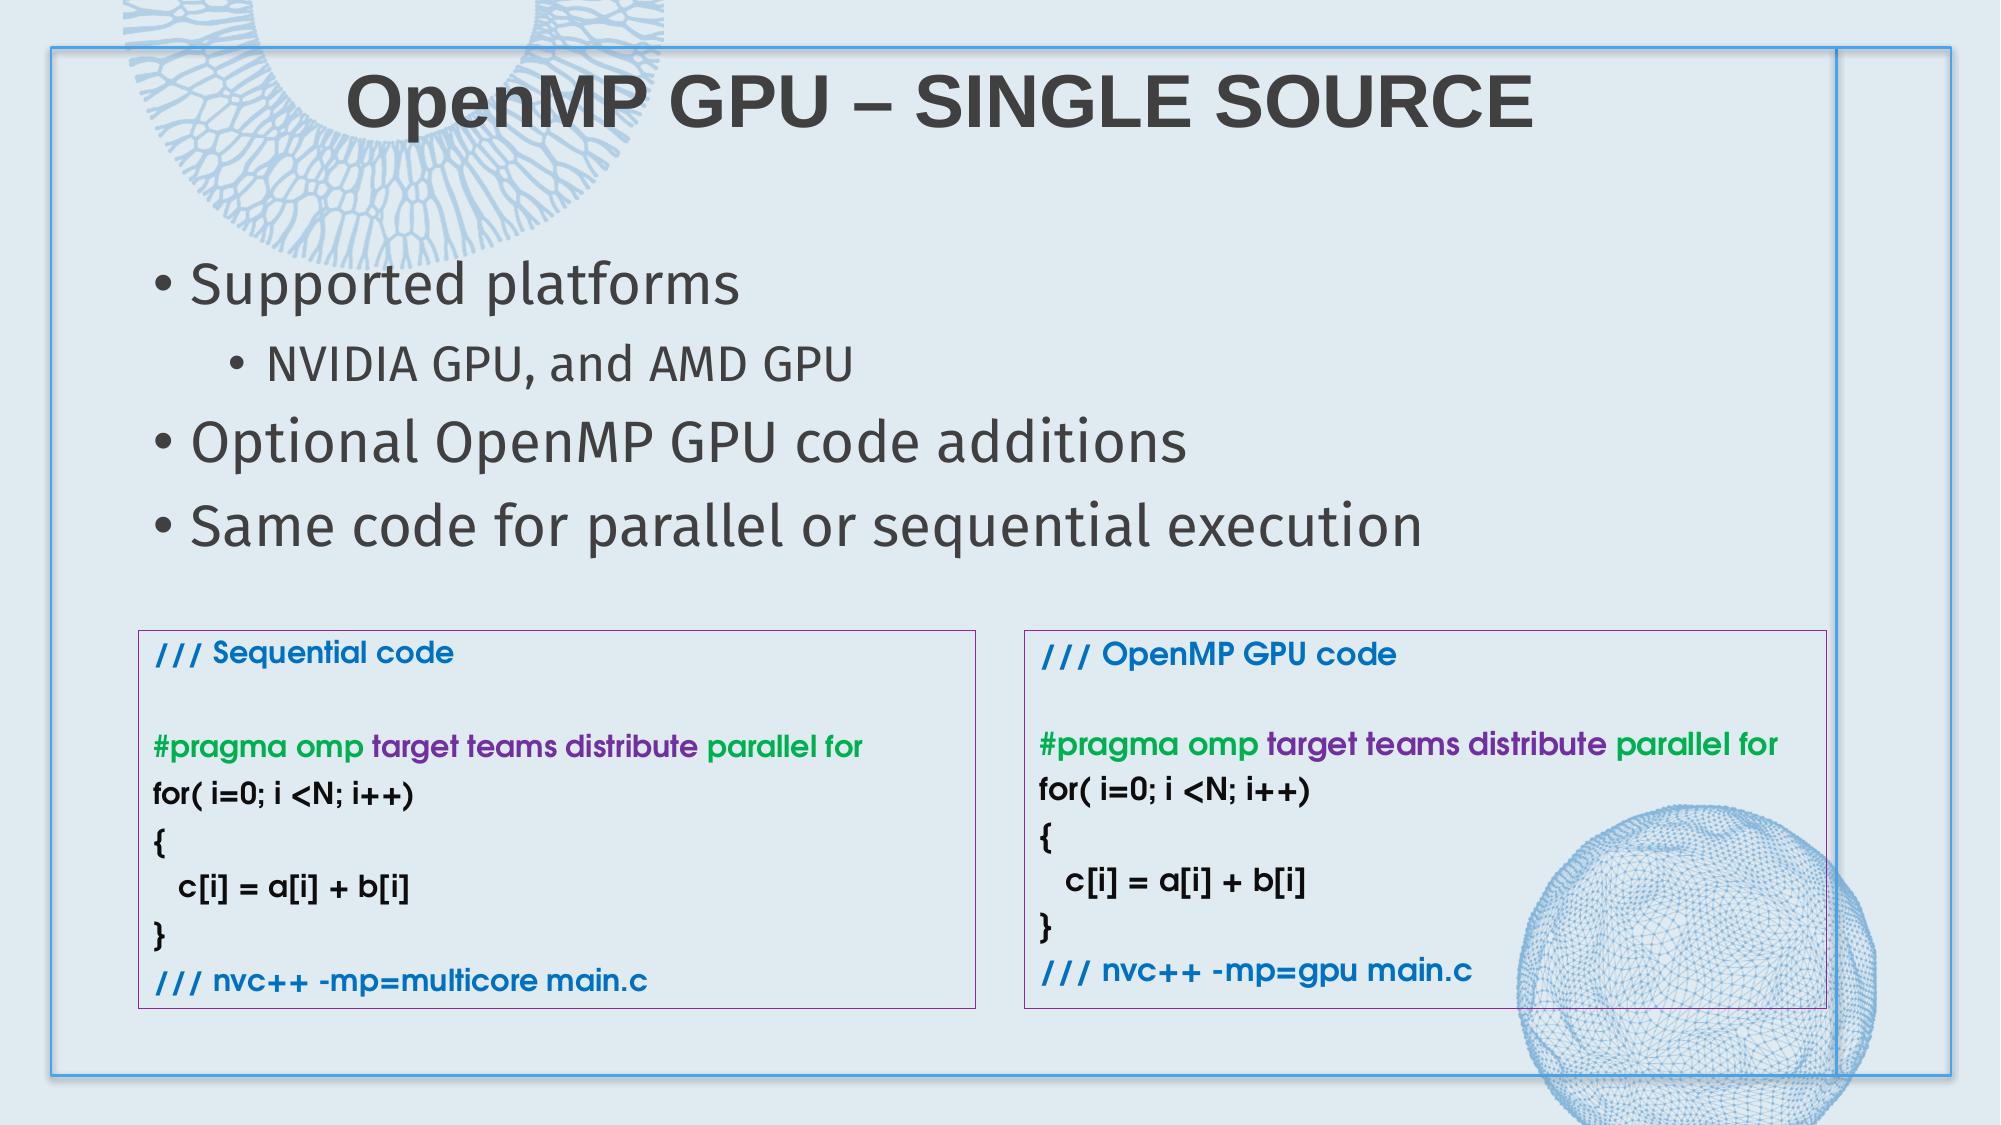

# OpenMP GPU – Single Source
Supported platforms
NVIDIA GPU, and AMD GPU
Optional OpenMP GPU code additions
Same code for parallel or sequential execution
/// Sequential code

#pragma omp target teams distribute parallel for
for( i=0; i <N; i++)
{
   c[i] = a[i] + b[i]
}
/// nvc++ -mp=multicore main.c
/// OpenMP GPU code

#pragma omp target teams distribute parallel for
for( i=0; i <N; i++)
{
   c[i] = a[i] + b[i]
}
/// nvc++ -mp=gpu main.c